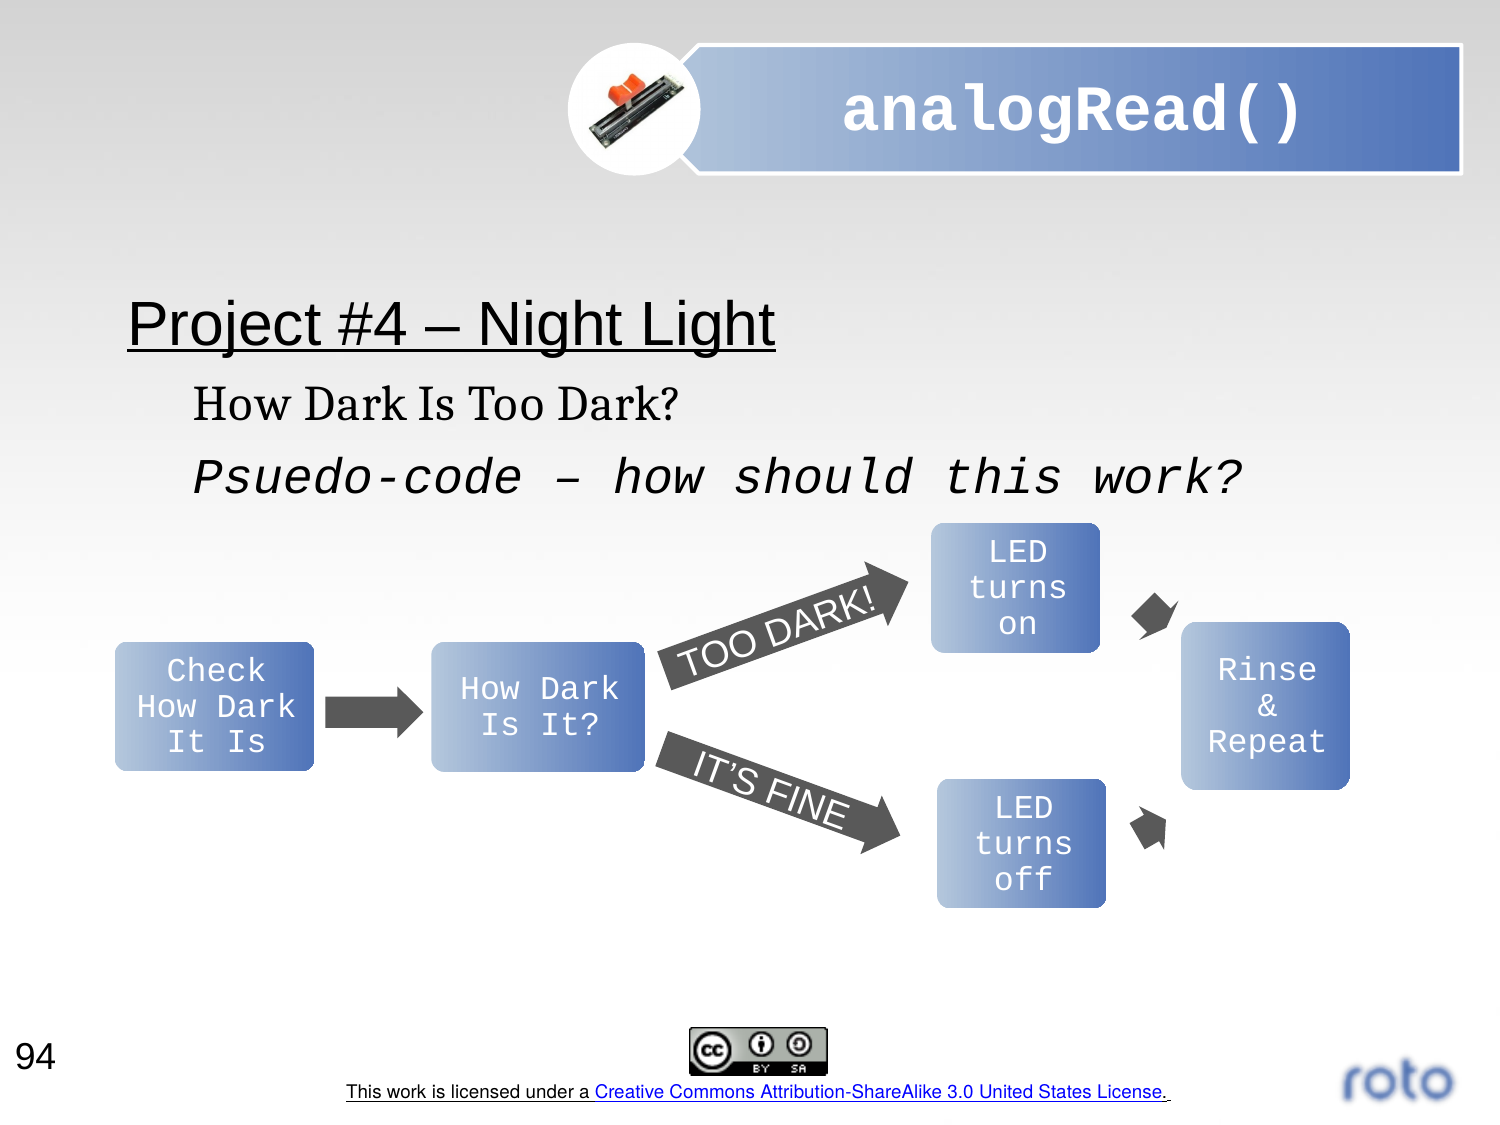

analogRead()
# Project #4 – Night Light
How Dark Is Too Dark?
Psuedo-code – how should this work?
LED turns on

TOO DARK!
Rinse & Repeat
Check How Dark It Is
How Dark Is It?

IT’S FINE
LED turns off